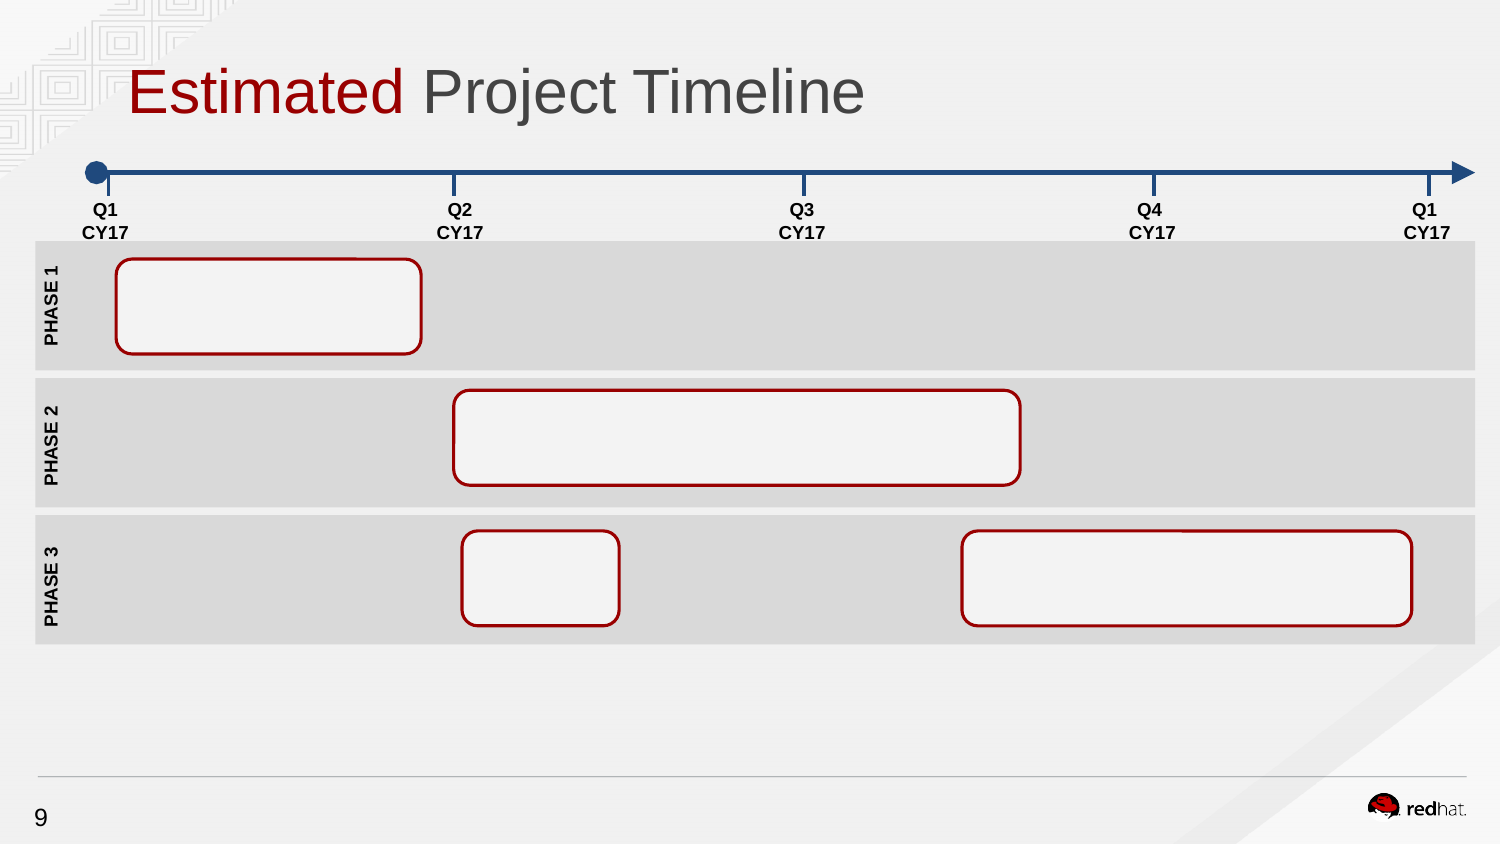

Estimated Project Timeline
Q4
CY17

Q1
CY17

Q1 CY17
Q3 CY17

Q2
CY17

PHASE 1

PHASE 2

PHASE 3
9